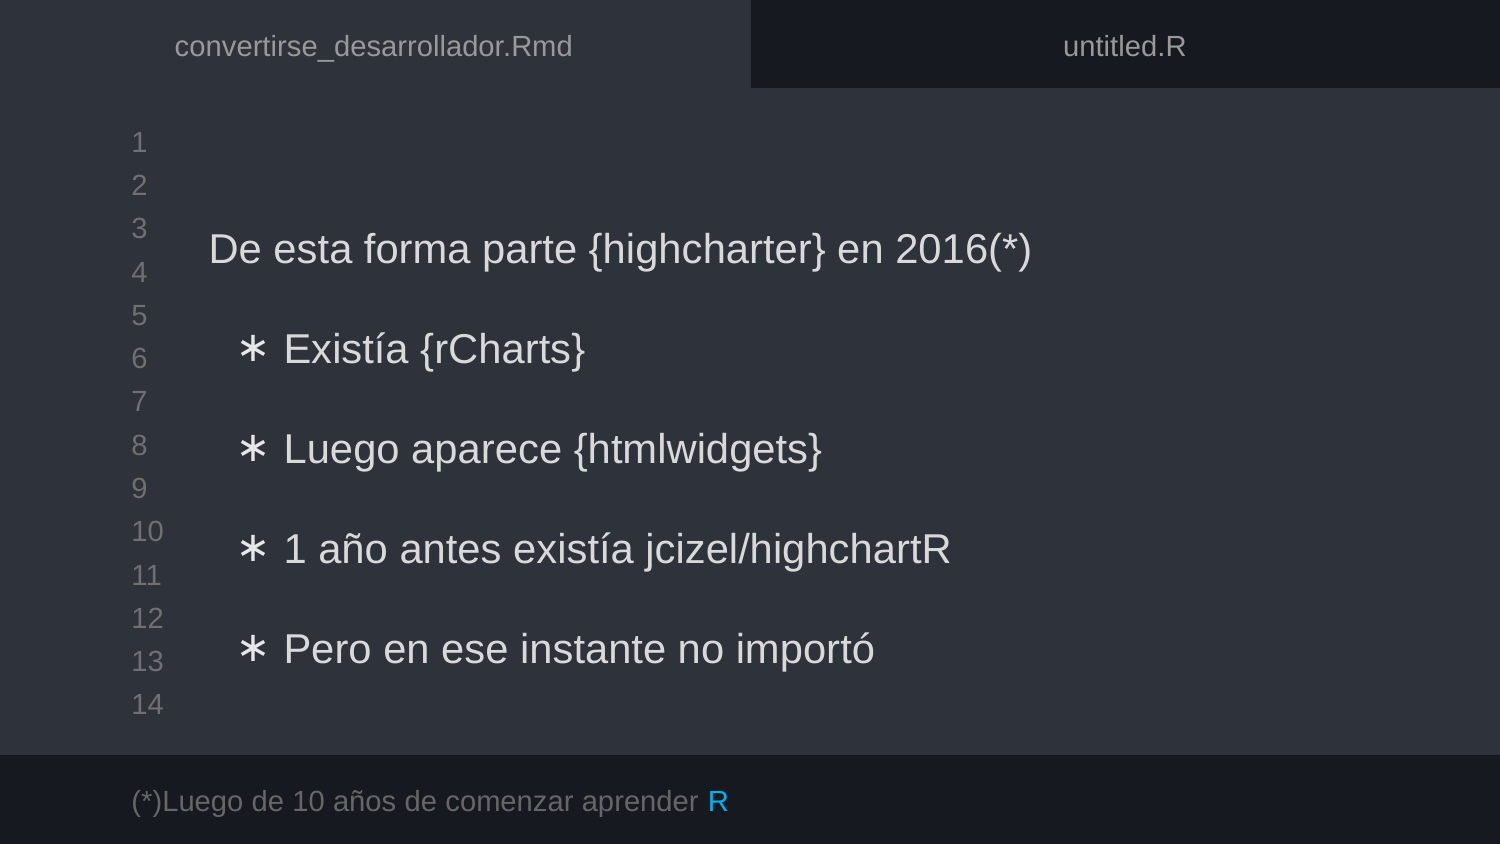

convertirse_desarrollador.Rmd
untitled.R
De esta forma parte {highcharter} en 2016(*)
Existía {rCharts}
Luego aparece {htmlwidgets}
1 año antes existía jcizel/highchartR
Pero en ese instante no importó
(*)Luego de 10 años de comenzar aprender R